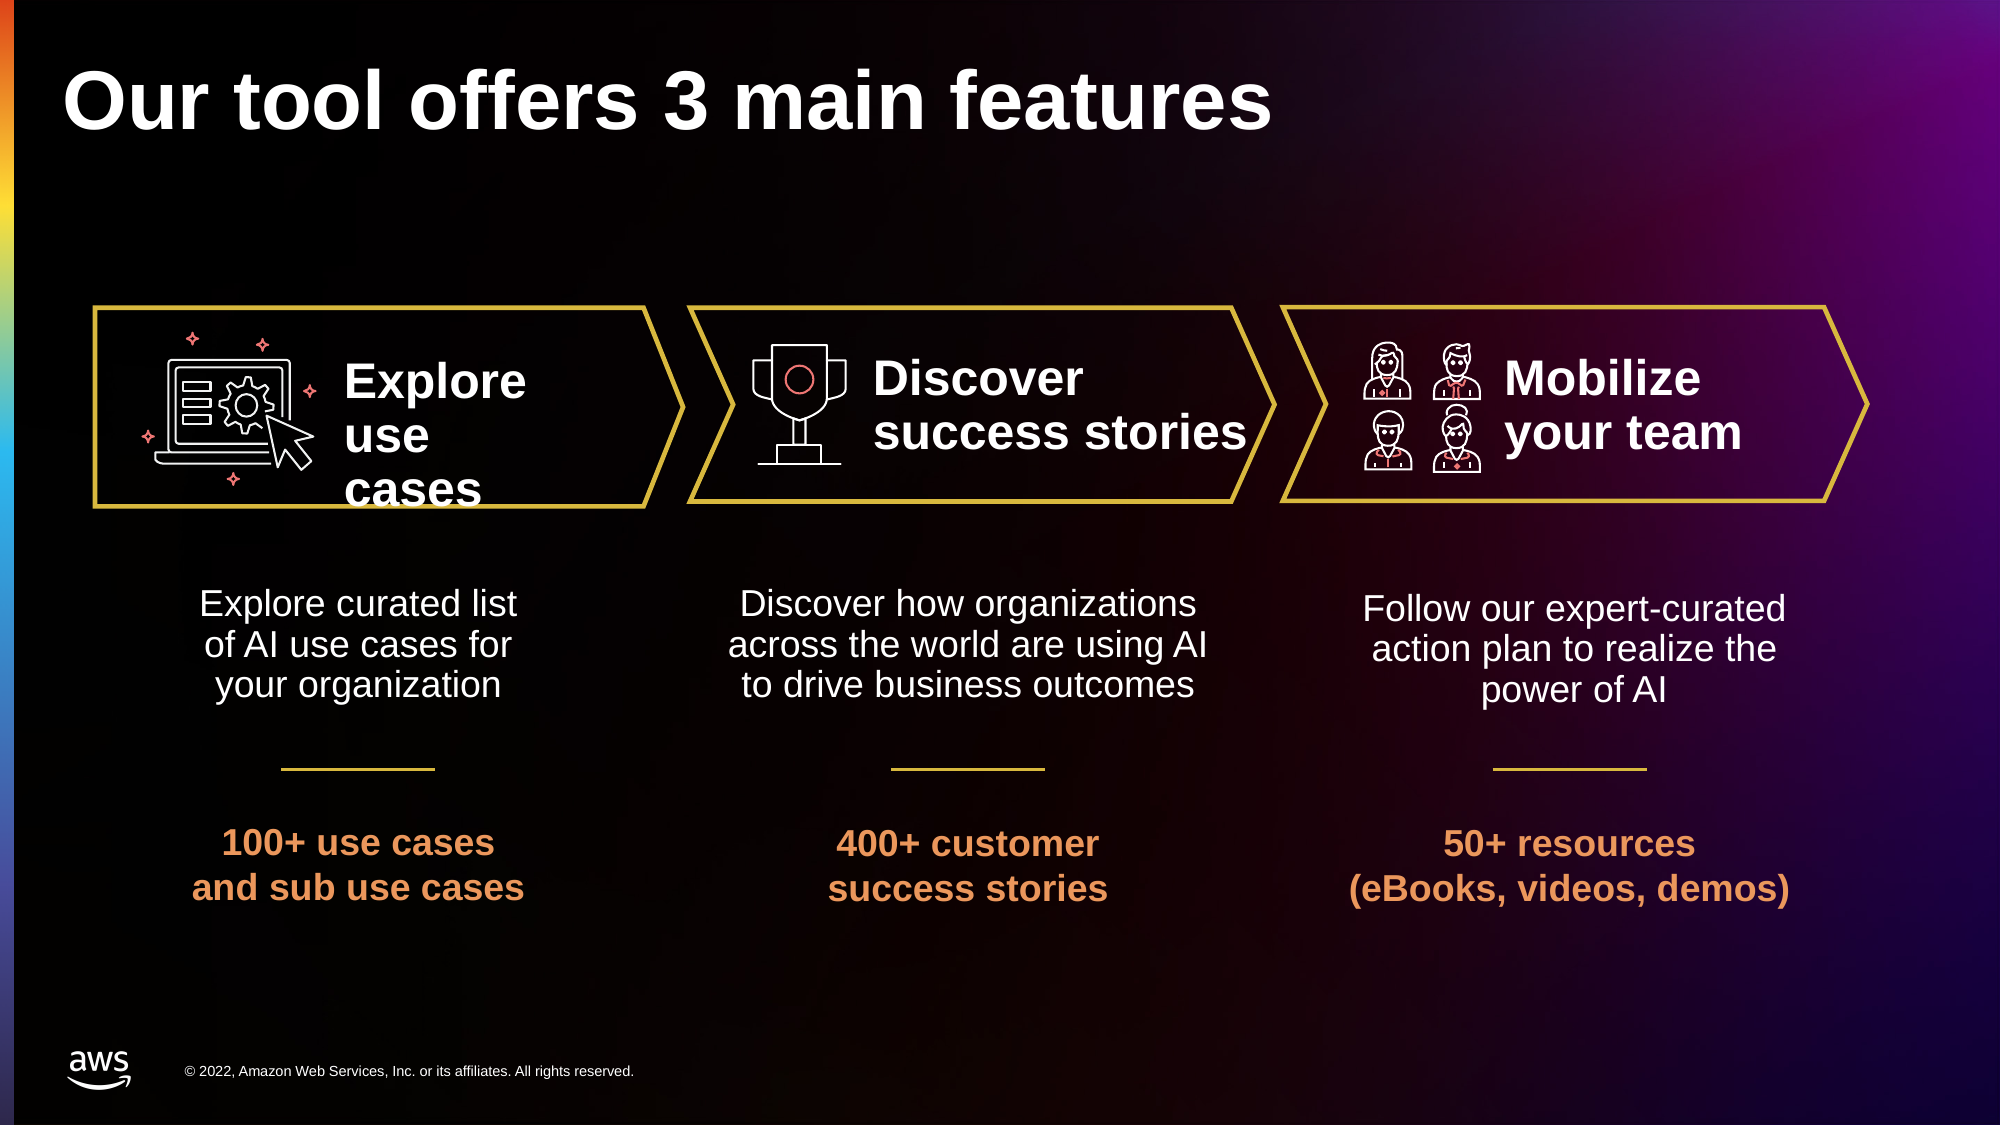

# Our tool offers 3 main features

Mobilize your team
Discover success stories
Explore
use cases
Explore curated list
of AI use cases for
your organization

Discover how organizations across the world are using AI
to drive business outcomes

Follow our expert-curated action plan to realize the power of AI

100+ use cases
and sub use cases
50+ resources
(eBooks, videos, demos)
400+ customer success stories